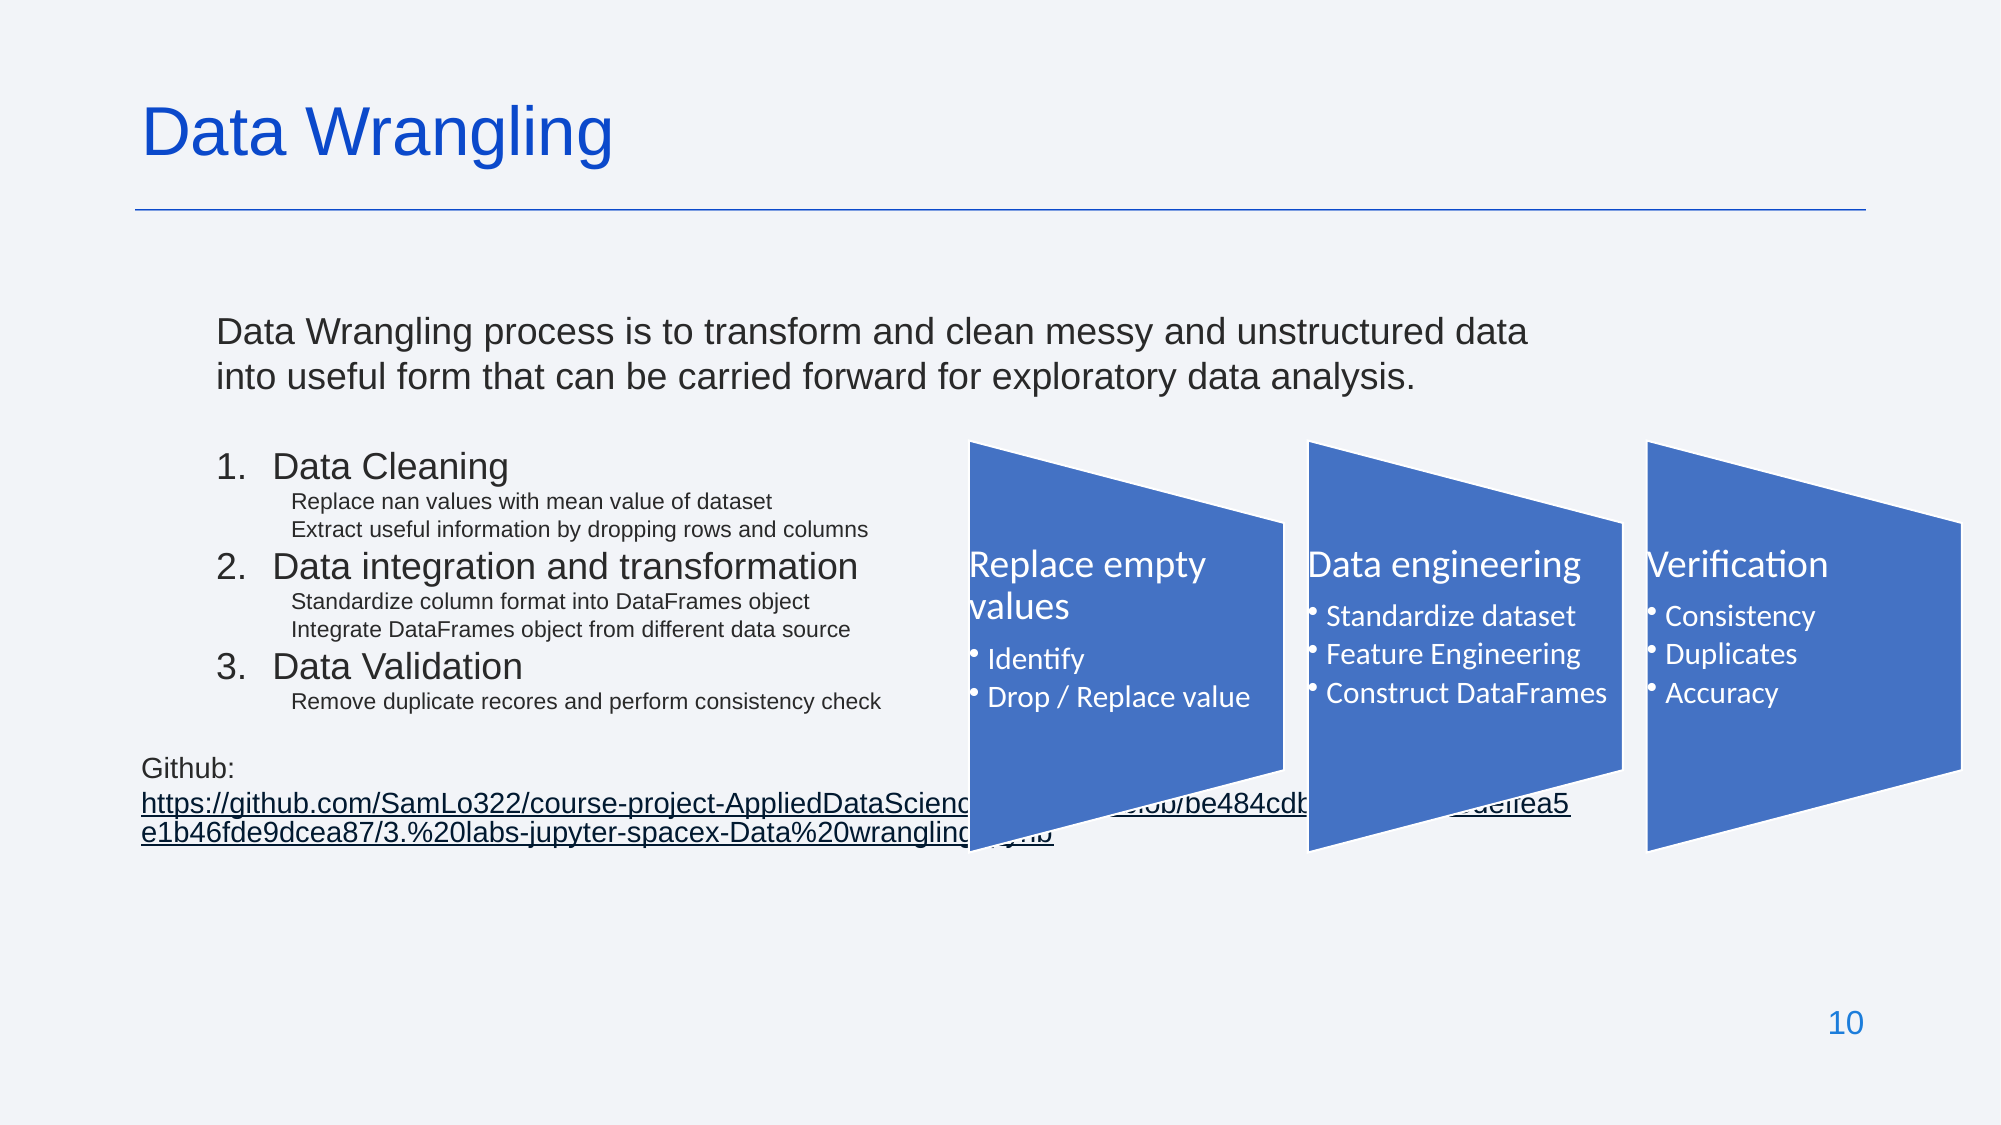

Data Wrangling
Data Wrangling process is to transform and clean messy and unstructured data into useful form that can be carried forward for exploratory data analysis.

Data Cleaning
Replace nan values with mean value of dataset
Extract useful information by dropping rows and columns
Data integration and transformation
Standardize column format into DataFrames object
Integrate DataFrames object from different data source
Data Validation
Remove duplicate recores and perform consistency check

Github: https://github.com/SamLo322/course-project-AppliedDataScienceCapstone/blob/be484cdbcc510814d5deffea5e1b46fde9dcea87/3.%20labs-jupyter-spacex-Data%20wrangling.ipynb

Replace empty values
Identify
Drop / Replace value
Data engineering
Standardize dataset
Feature Engineering
Construct DataFrames
Verification
Consistency
Duplicates
Accuracy
10